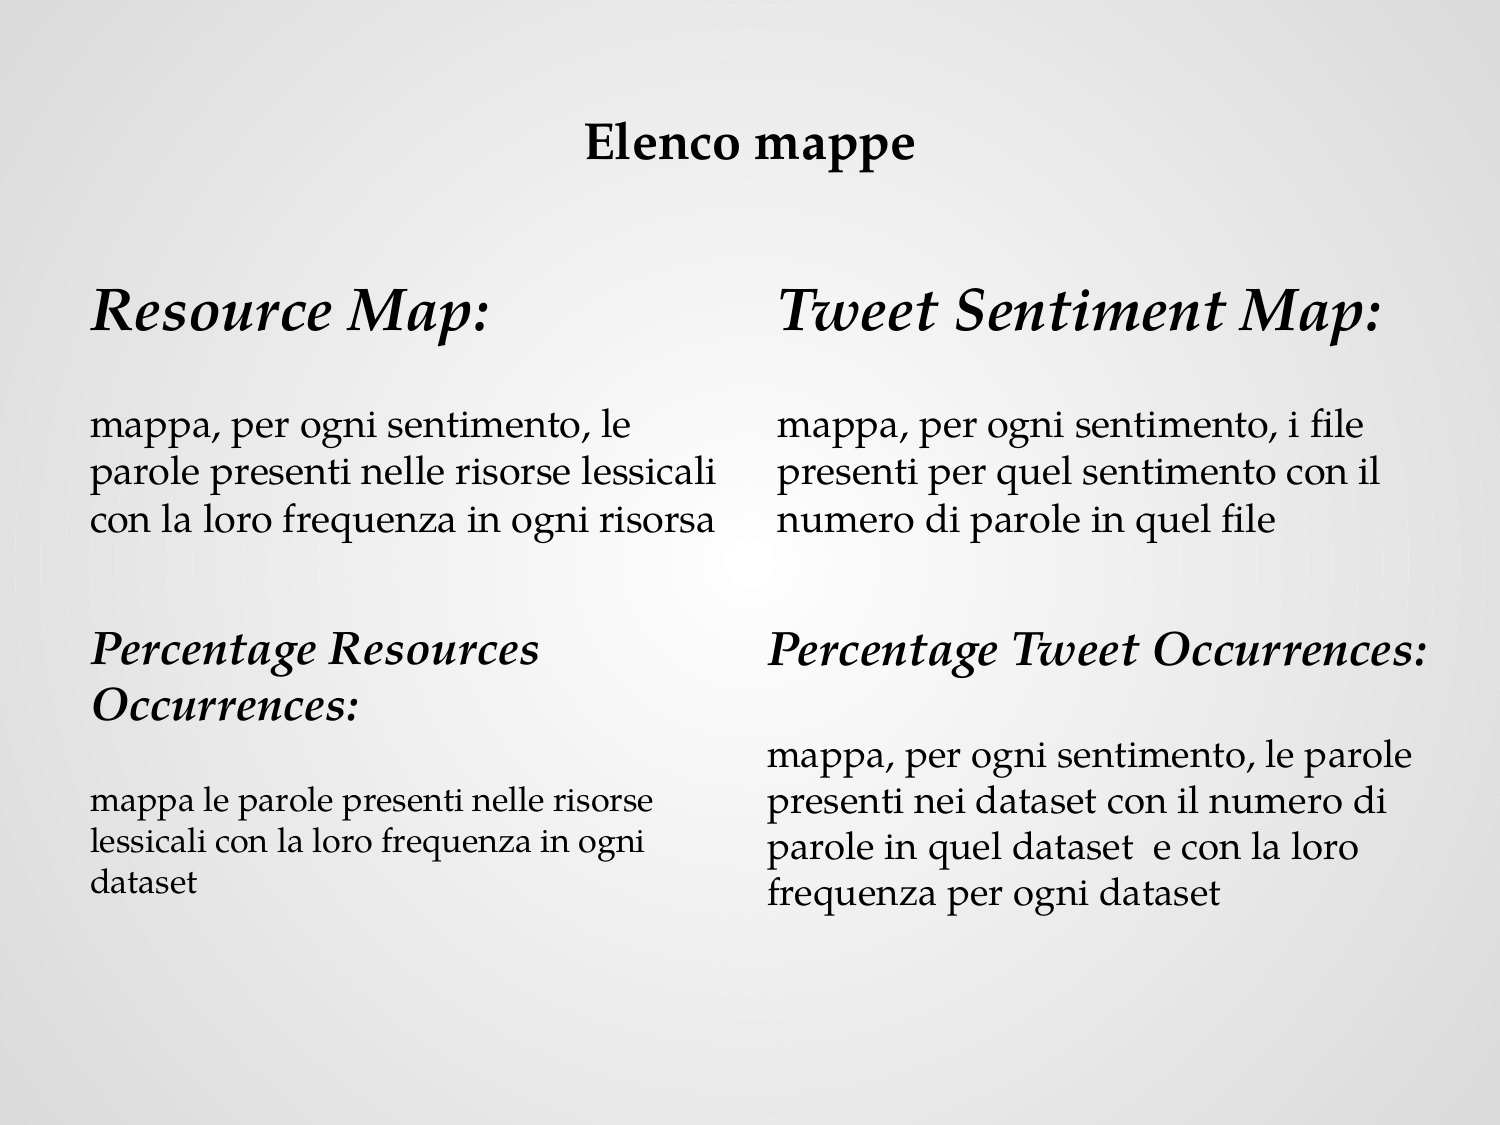

# Elenco mappe
Resource Map:
mappa, per ogni sentimento, le parole presenti nelle risorse lessicali con la loro frequenza in ogni risorsa
Tweet Sentiment Map:
mappa, per ogni sentimento, i file presenti per quel sentimento con il numero di parole in quel file

Percentage Resources Occurrences:
mappa le parole presenti nelle risorse lessicali con la loro frequenza in ogni dataset
Percentage Tweet Occurrences:
mappa, per ogni sentimento, le parole presenti nei dataset con il numero di parole in quel dataset  e con la loro frequenza per ogni dataset